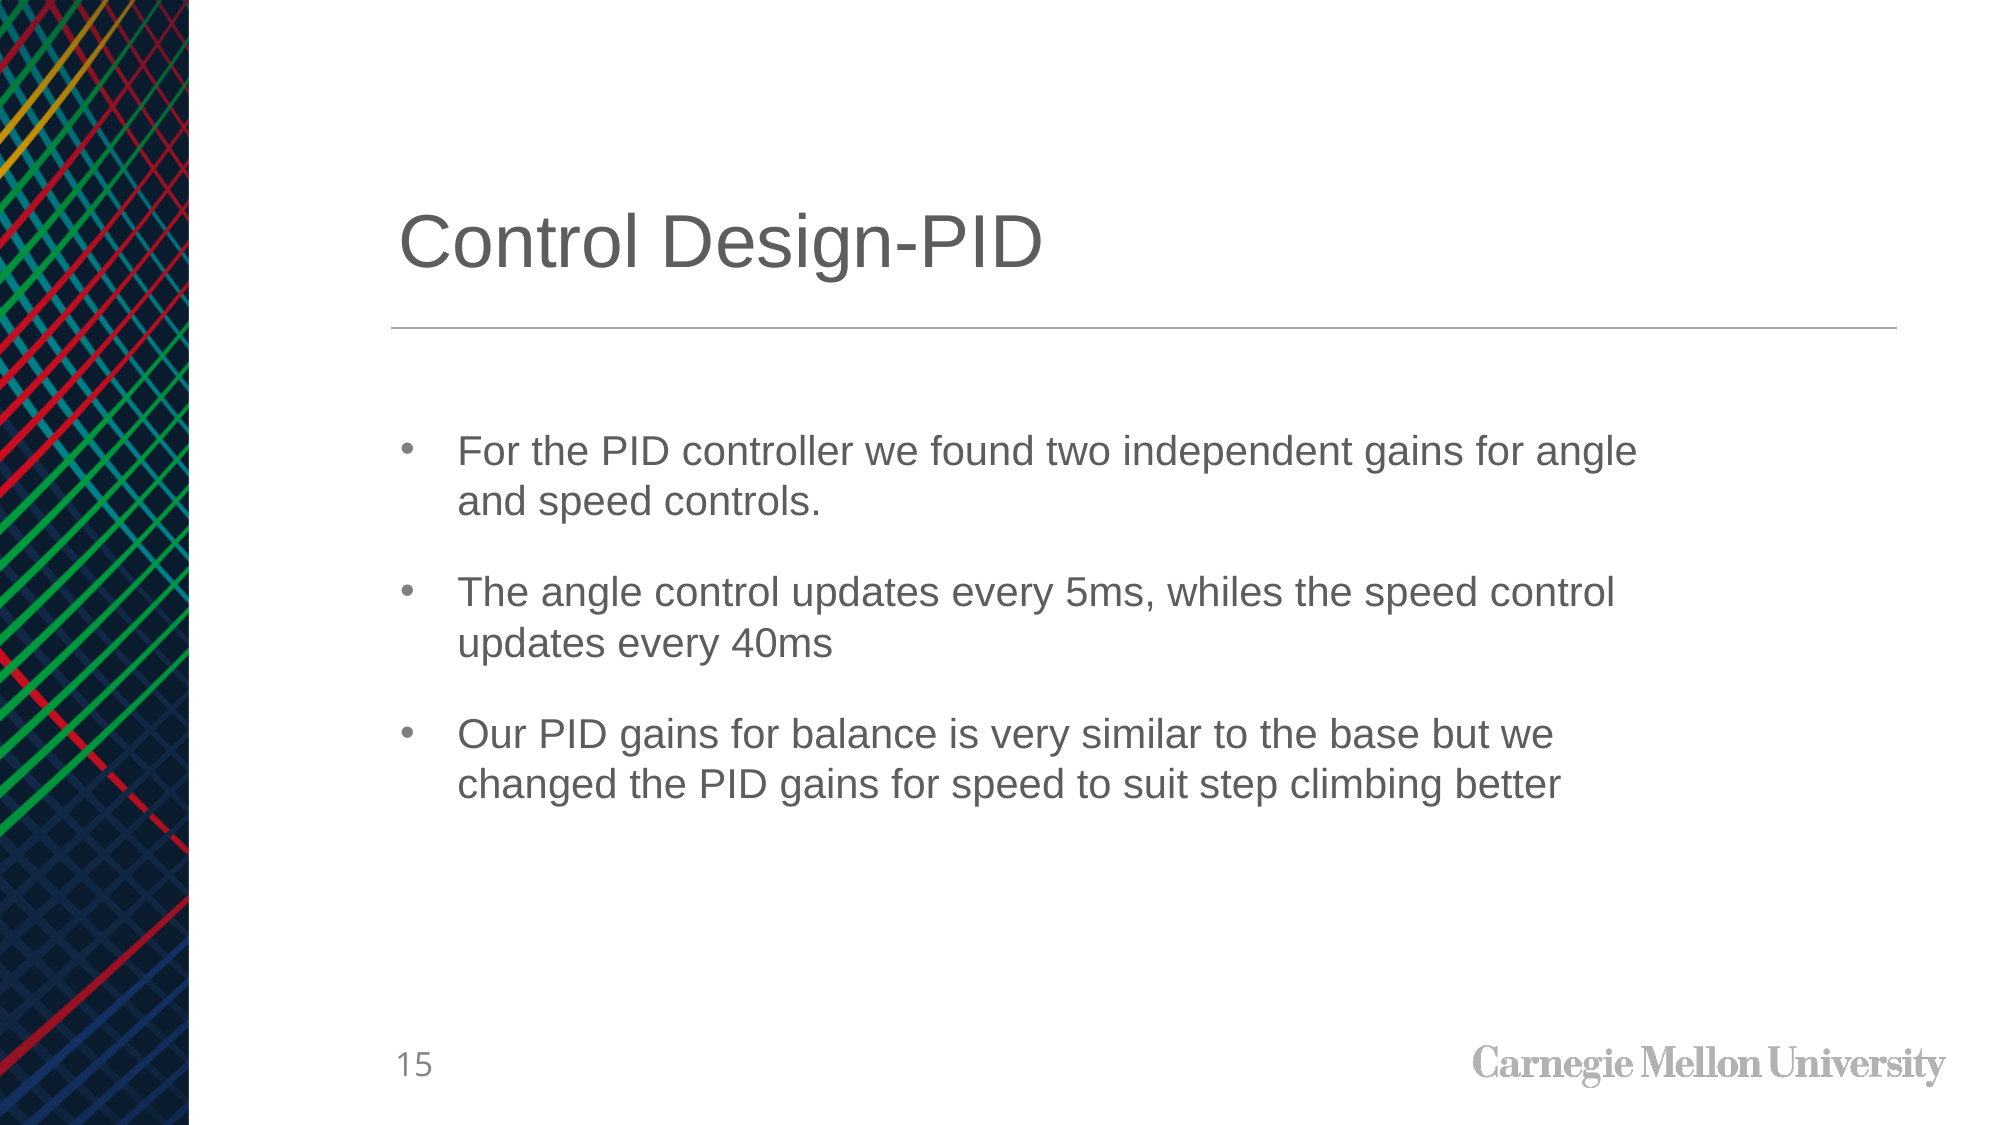

Control Design-PID
For the PID controller we found two independent gains for angle and speed controls.
The angle control updates every 5ms, whiles the speed control updates every 40ms
Our PID gains for balance is very similar to the base but we changed the PID gains for speed to suit step climbing better
15